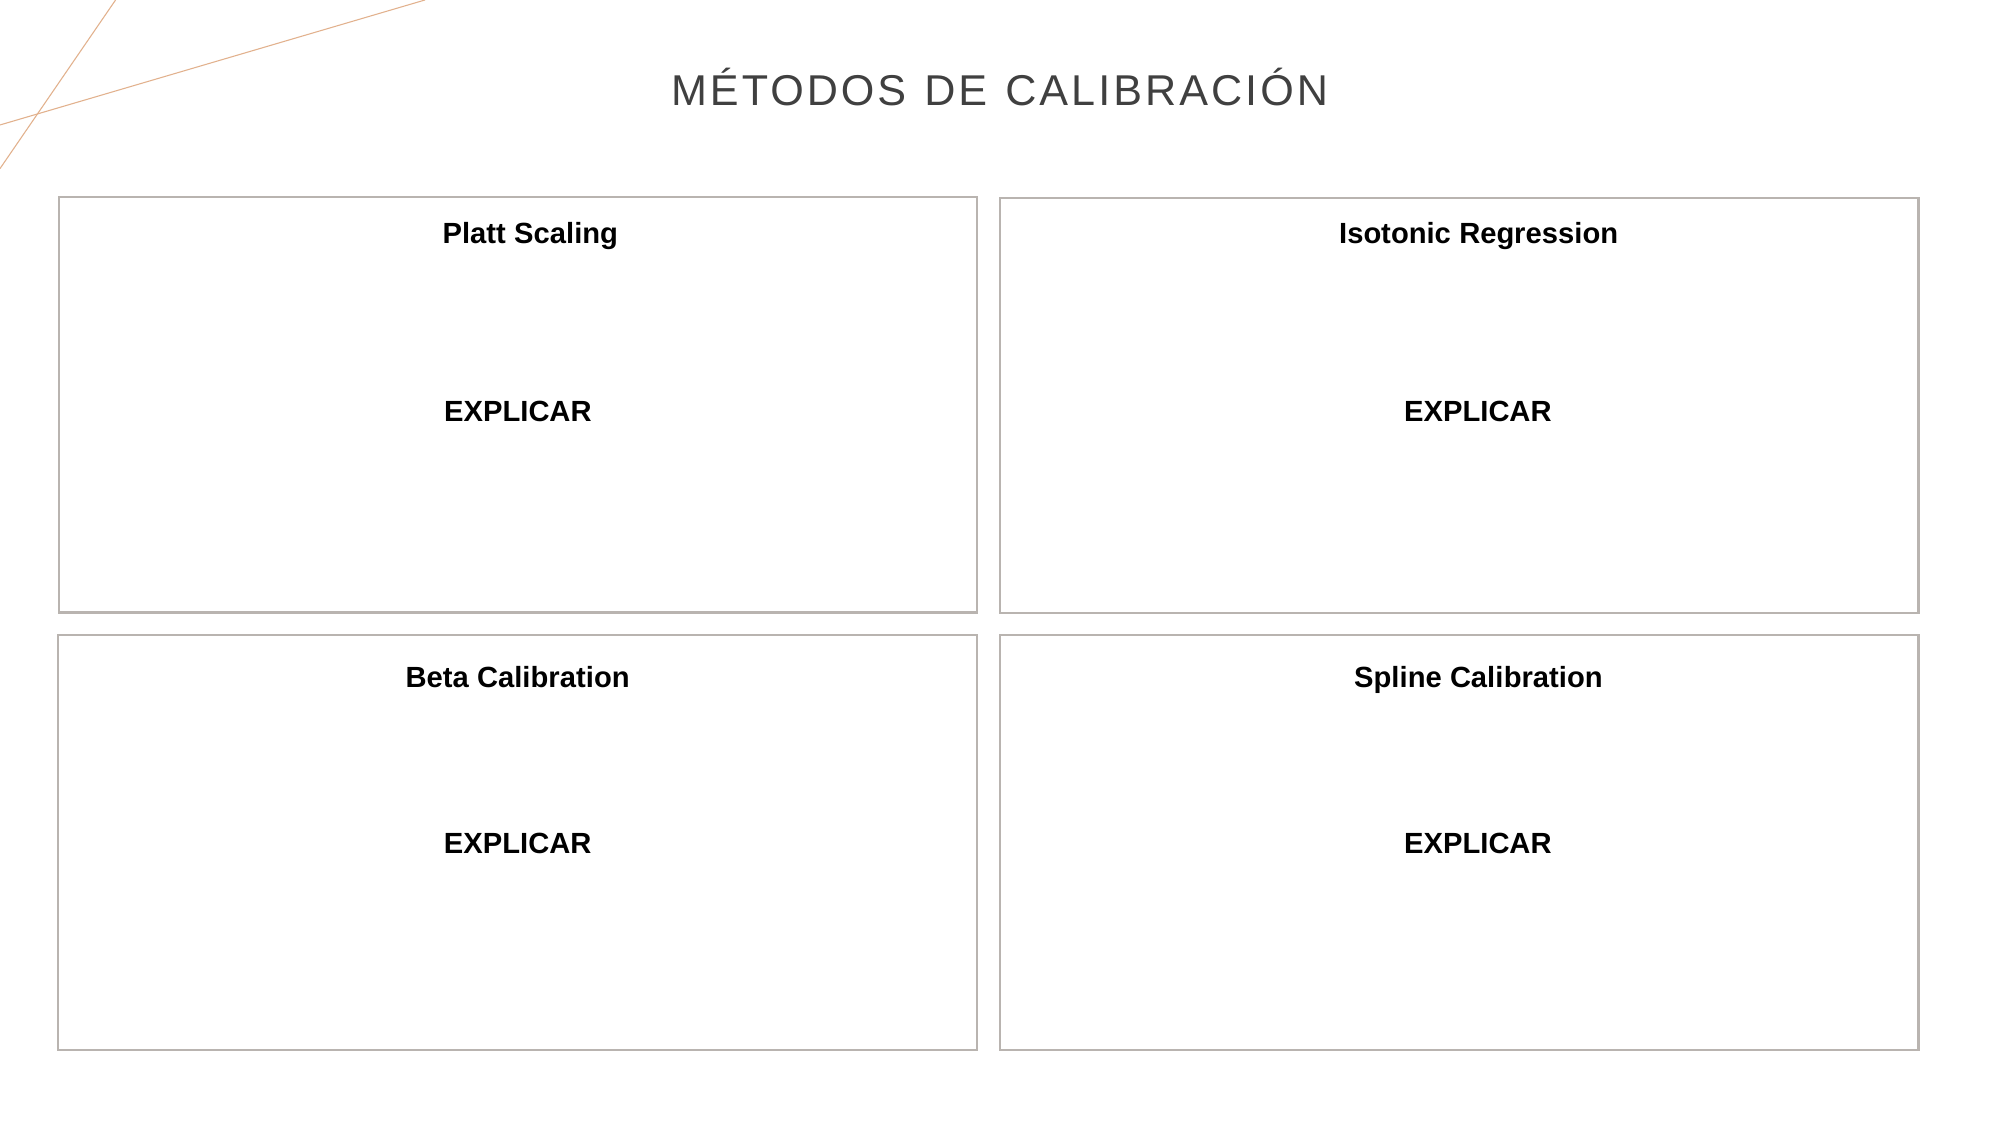

# Métodos de Calibración

Platt Scaling
Isotonic Regression
EXPLICAR
EXPLICAR

Beta Calibration
Spline Calibration
EXPLICAR
EXPLICAR